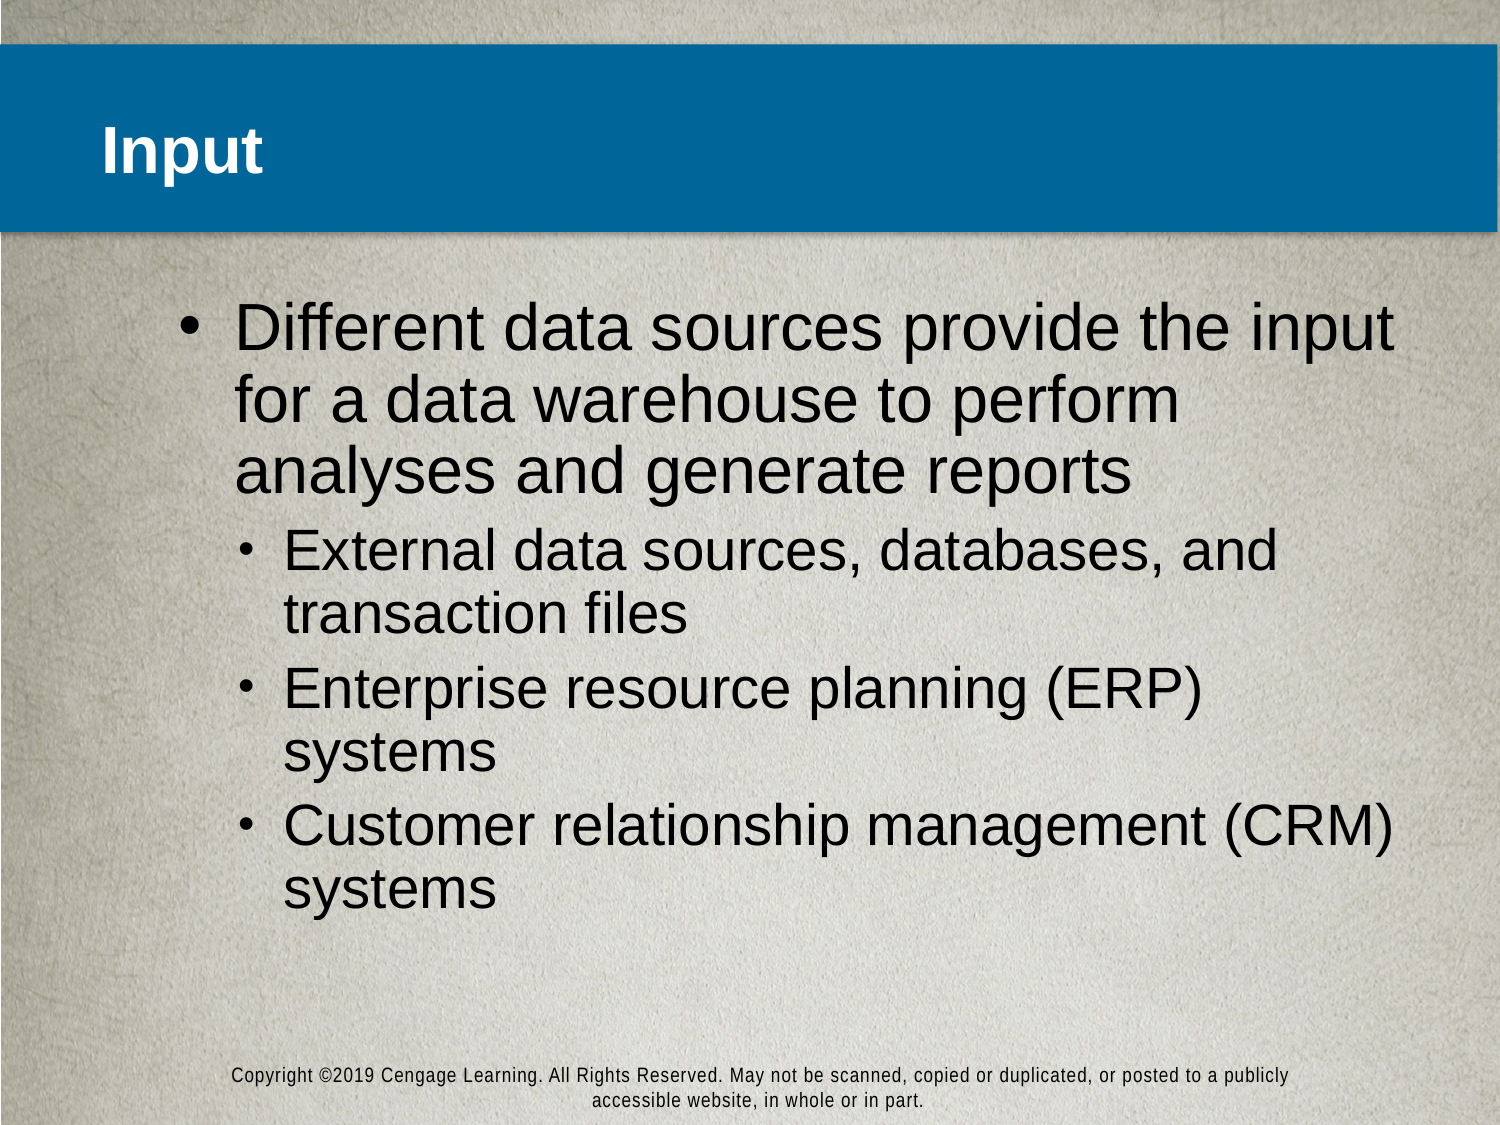

# Input
Different data sources provide the input for a data warehouse to perform analyses and generate reports
External data sources, databases, and transaction files
Enterprise resource planning (ERP) systems
Customer relationship management (CRM) systems